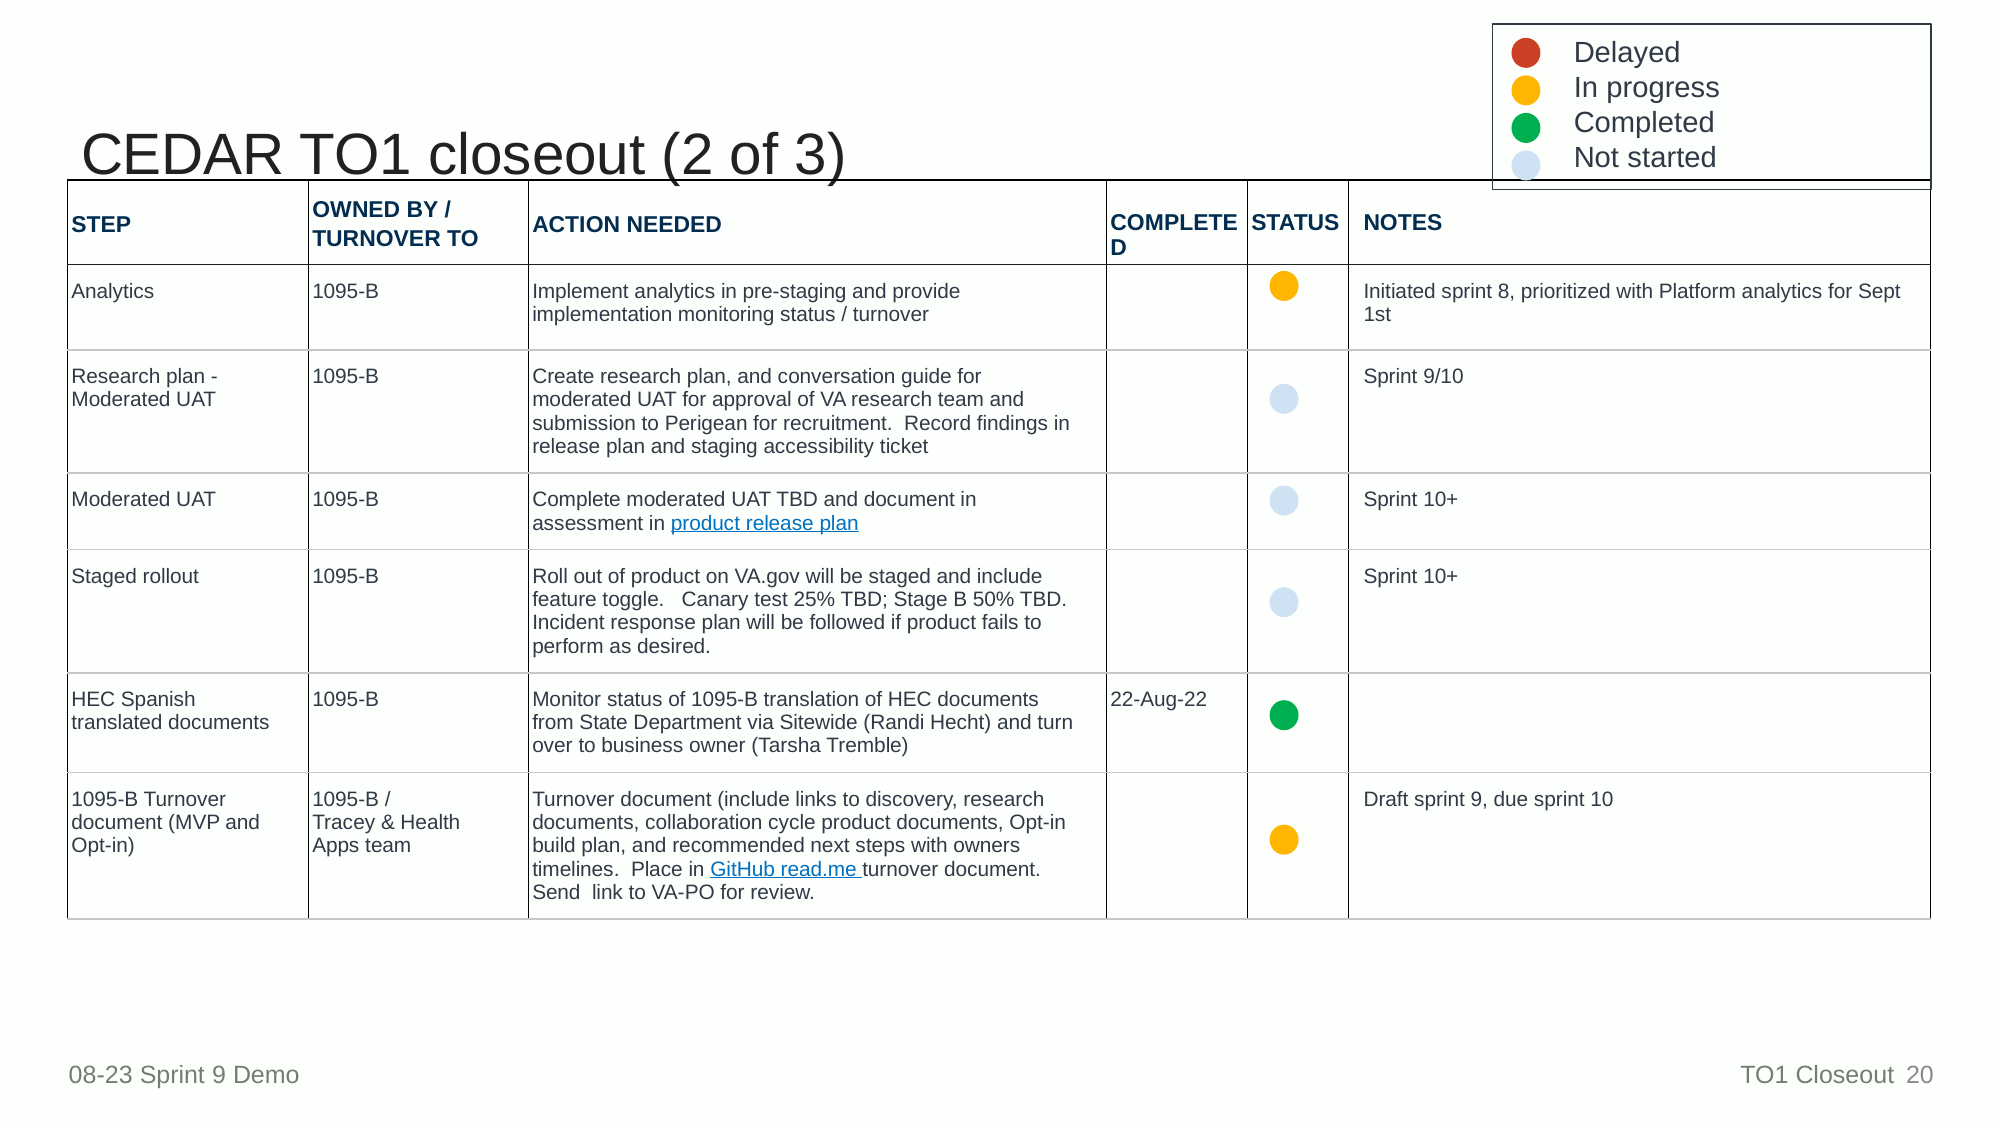

Delayed
In progress
Completed
Not started

# CEDAR TO1 closeout (2 of 3)

| STEP | OWNED BY / TURNOVER TO | ACTION NEEDED | COMPLETED | STATUS | NOTES |
| --- | --- | --- | --- | --- | --- |
| Analytics | 1095-B | Implement analytics in pre-staging and provide implementation monitoring status / turnover |  |  | Initiated sprint 8, prioritized with Platform analytics for Sept 1st |
| Research plan - Moderated UAT | 1095-B | Create research plan, and conversation guide for moderated UAT for approval of VA research team and submission to Perigean for recruitment. Record findings in release plan and staging accessibility ticket |  |  | Sprint 9/10 |
| Moderated UAT | 1095-B | Complete moderated UAT TBD and document in assessment in product release plan |  |  | Sprint 10+ |
| Staged rollout | 1095-B | Roll out of product on VA.gov will be staged and include feature toggle. Canary test 25% TBD; Stage B 50% TBD. Incident response plan will be followed if product fails to perform as desired. |  |  | Sprint 10+ |
| HEC Spanish translated documents | 1095-B | Monitor status of 1095-B translation of HEC documents from State Department via Sitewide (Randi Hecht) and turn over to business owner (Tarsha Tremble) | 22-Aug-22 |  |  |
| 1095-B Turnover document (MVP and Opt-in) | 1095-B / Tracey & Health Apps team | Turnover document (include links to discovery, research documents, collaboration cycle product documents, Opt-in build plan, and recommended next steps with owners timelines. Place in GitHub read.me turnover document. Send link to VA-PO for review. |  |  | Draft sprint 9, due sprint 10 |

20
08-23 Sprint 9 Demo
TO1 Closeout